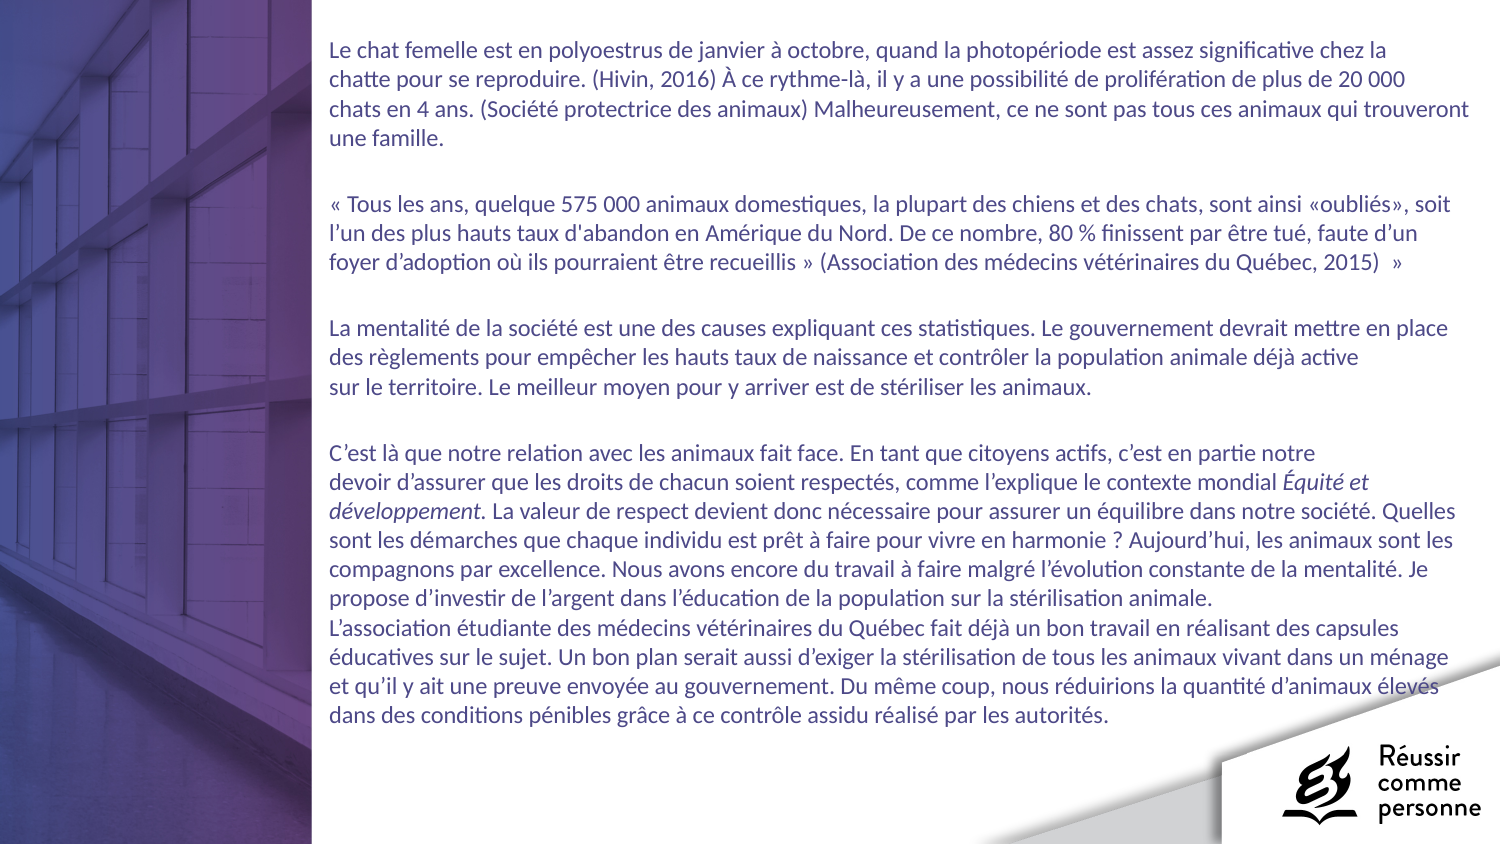

Le chat femelle est en polyoestrus de janvier à octobre, quand la photopériode est assez significative chez la chatte pour se reproduire. (Hivin, 2016) À ce rythme-là, il y a une possibilité de prolifération de plus de 20 000 chats en 4 ans. (Société protectrice des animaux) Malheureusement, ce ne sont pas tous ces animaux qui trouveront une famille.

« Tous les ans, quelque 575 000 animaux domestiques, la plupart des chiens et des chats, sont ainsi «oubliés», soit l’un des plus hauts taux d'abandon en Amérique du Nord. De ce nombre, 80 % finissent par être tué, faute d’un foyer d’adoption où ils pourraient être recueillis » (Association des médecins vétérinaires du Québec, 2015)  »

La mentalité de la société est une des causes expliquant ces statistiques. Le gouvernement devrait mettre en place des règlements pour empêcher les hauts taux de naissance et contrôler la population animale déjà active sur le territoire. Le meilleur moyen pour y arriver est de stériliser les animaux.

C’est là que notre relation avec les animaux fait face. En tant que citoyens actifs, c’est en partie notre devoir d’assurer que les droits de chacun soient respectés, comme l’explique le contexte mondial Équité et développement. La valeur de respect devient donc nécessaire pour assurer un équilibre dans notre société. Quelles sont les démarches que chaque individu est prêt à faire pour vivre en harmonie ? Aujourd’hui, les animaux sont les compagnons par excellence. Nous avons encore du travail à faire malgré l’évolution constante de la mentalité. Je propose d’investir de l’argent dans l’éducation de la population sur la stérilisation animale. L’association étudiante des médecins vétérinaires du Québec fait déjà un bon travail en réalisant des capsules éducatives sur le sujet. Un bon plan serait aussi d’exiger la stérilisation de tous les animaux vivant dans un ménage et qu’il y ait une preuve envoyée au gouvernement. Du même coup, nous réduirions la quantité d’animaux élevés dans des conditions pénibles grâce à ce contrôle assidu réalisé par les autorités.